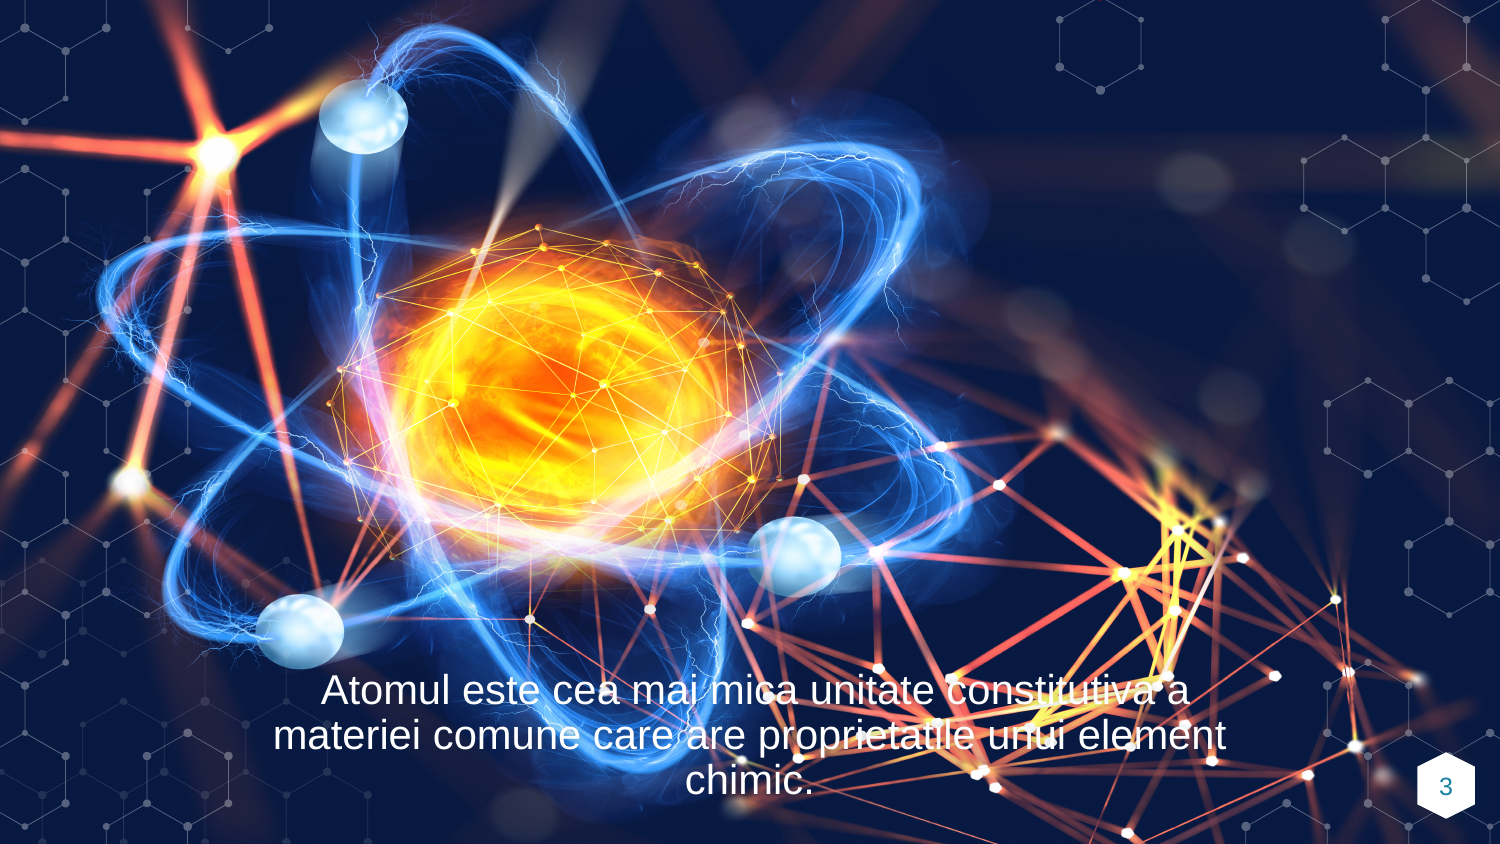

Atomul este cea mai mica unitate constitutiva a materiei comune care are proprietatile unui element chimic.
3